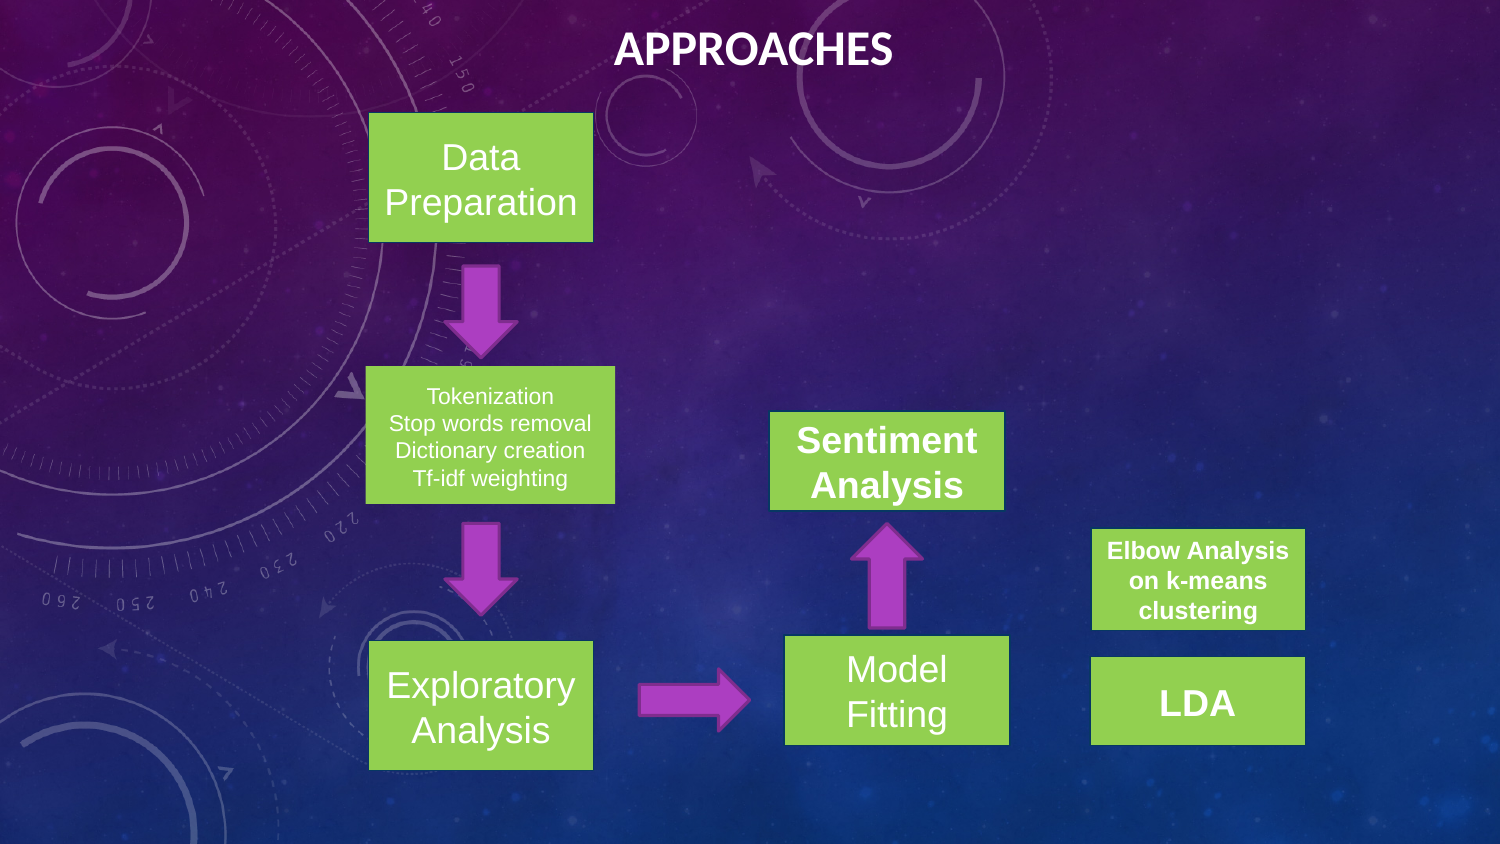

Approaches
Data Preparation

Tokenization
Stop words removal
Dictionary creation
Tf-idf weighting
Sentiment Analysis

Elbow Analysis on k-means clustering

Model Fitting
Exploratory Analysis
LDA